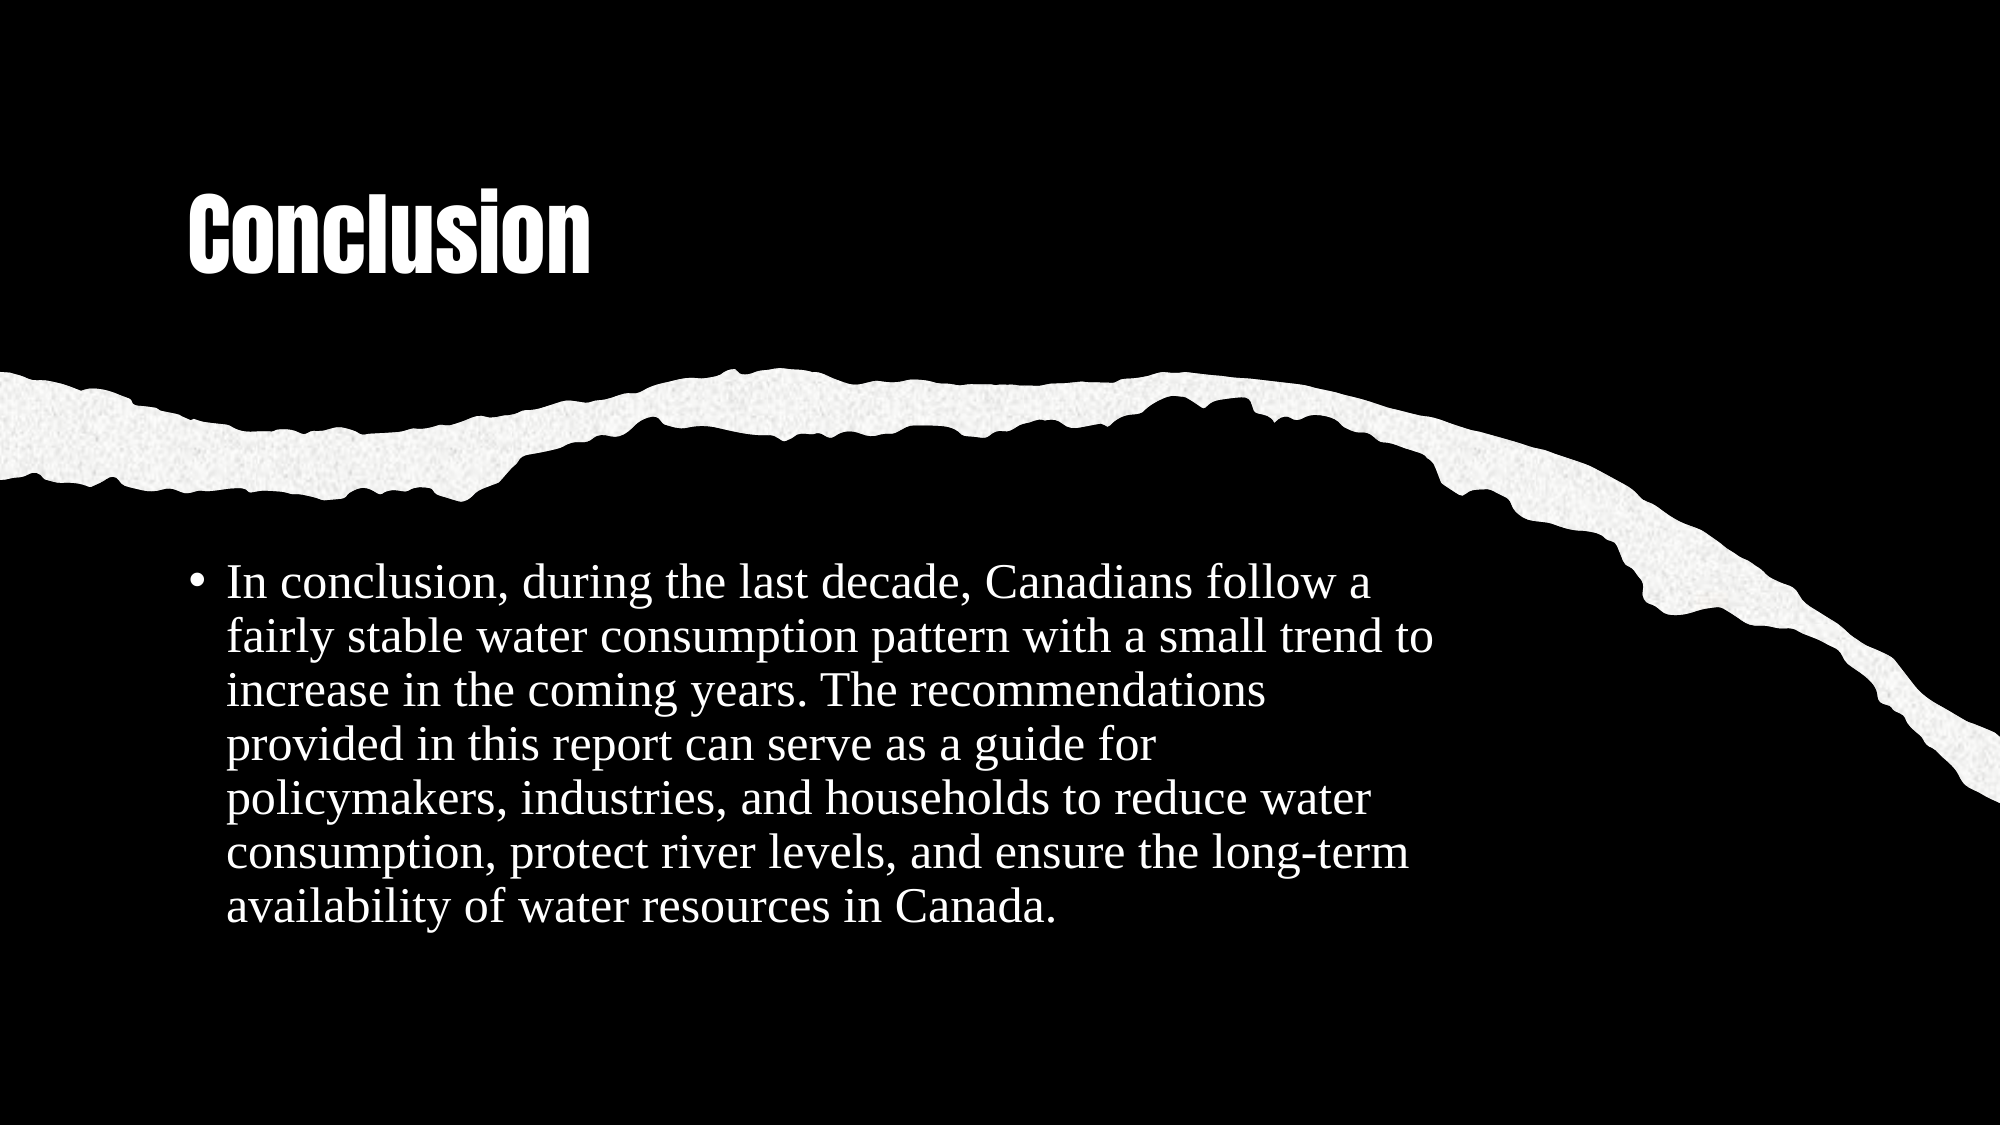

# Conclusion

In conclusion, during the last decade, Canadians follow a fairly stable water consumption pattern with a small trend to increase in the coming years. The recommendations provided in this report can serve as a guide for policymakers, industries, and households to reduce water consumption, protect river levels, and ensure the long-term availability of water resources in Canada.